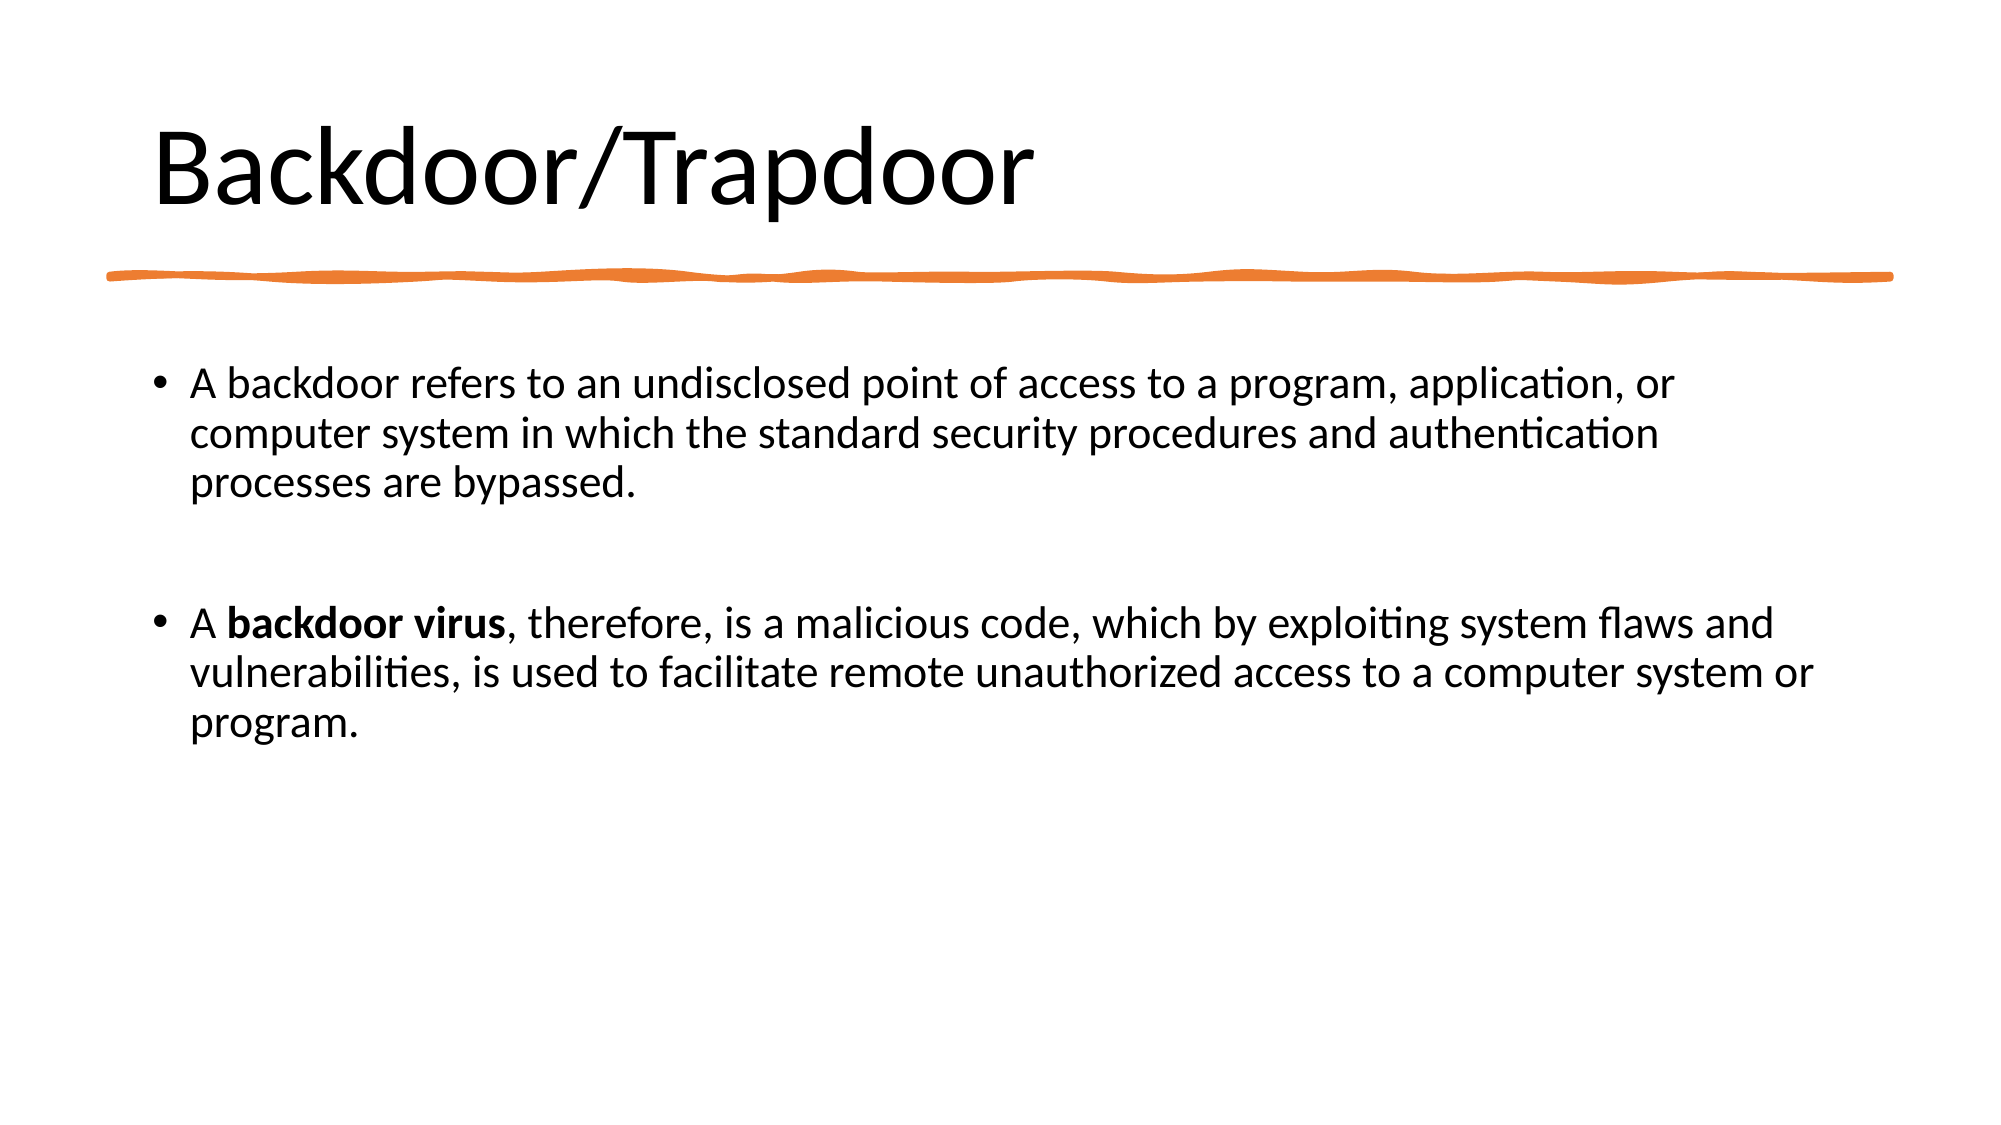

# Backdoor/Trapdoor

A backdoor refers to an undisclosed point of access to a program, application, or computer system in which the standard security procedures and authentication processes are bypassed.

A backdoor virus, therefore, is a malicious code, which by exploiting system flaws and vulnerabilities, is used to facilitate remote unauthorized access to a computer system or program.